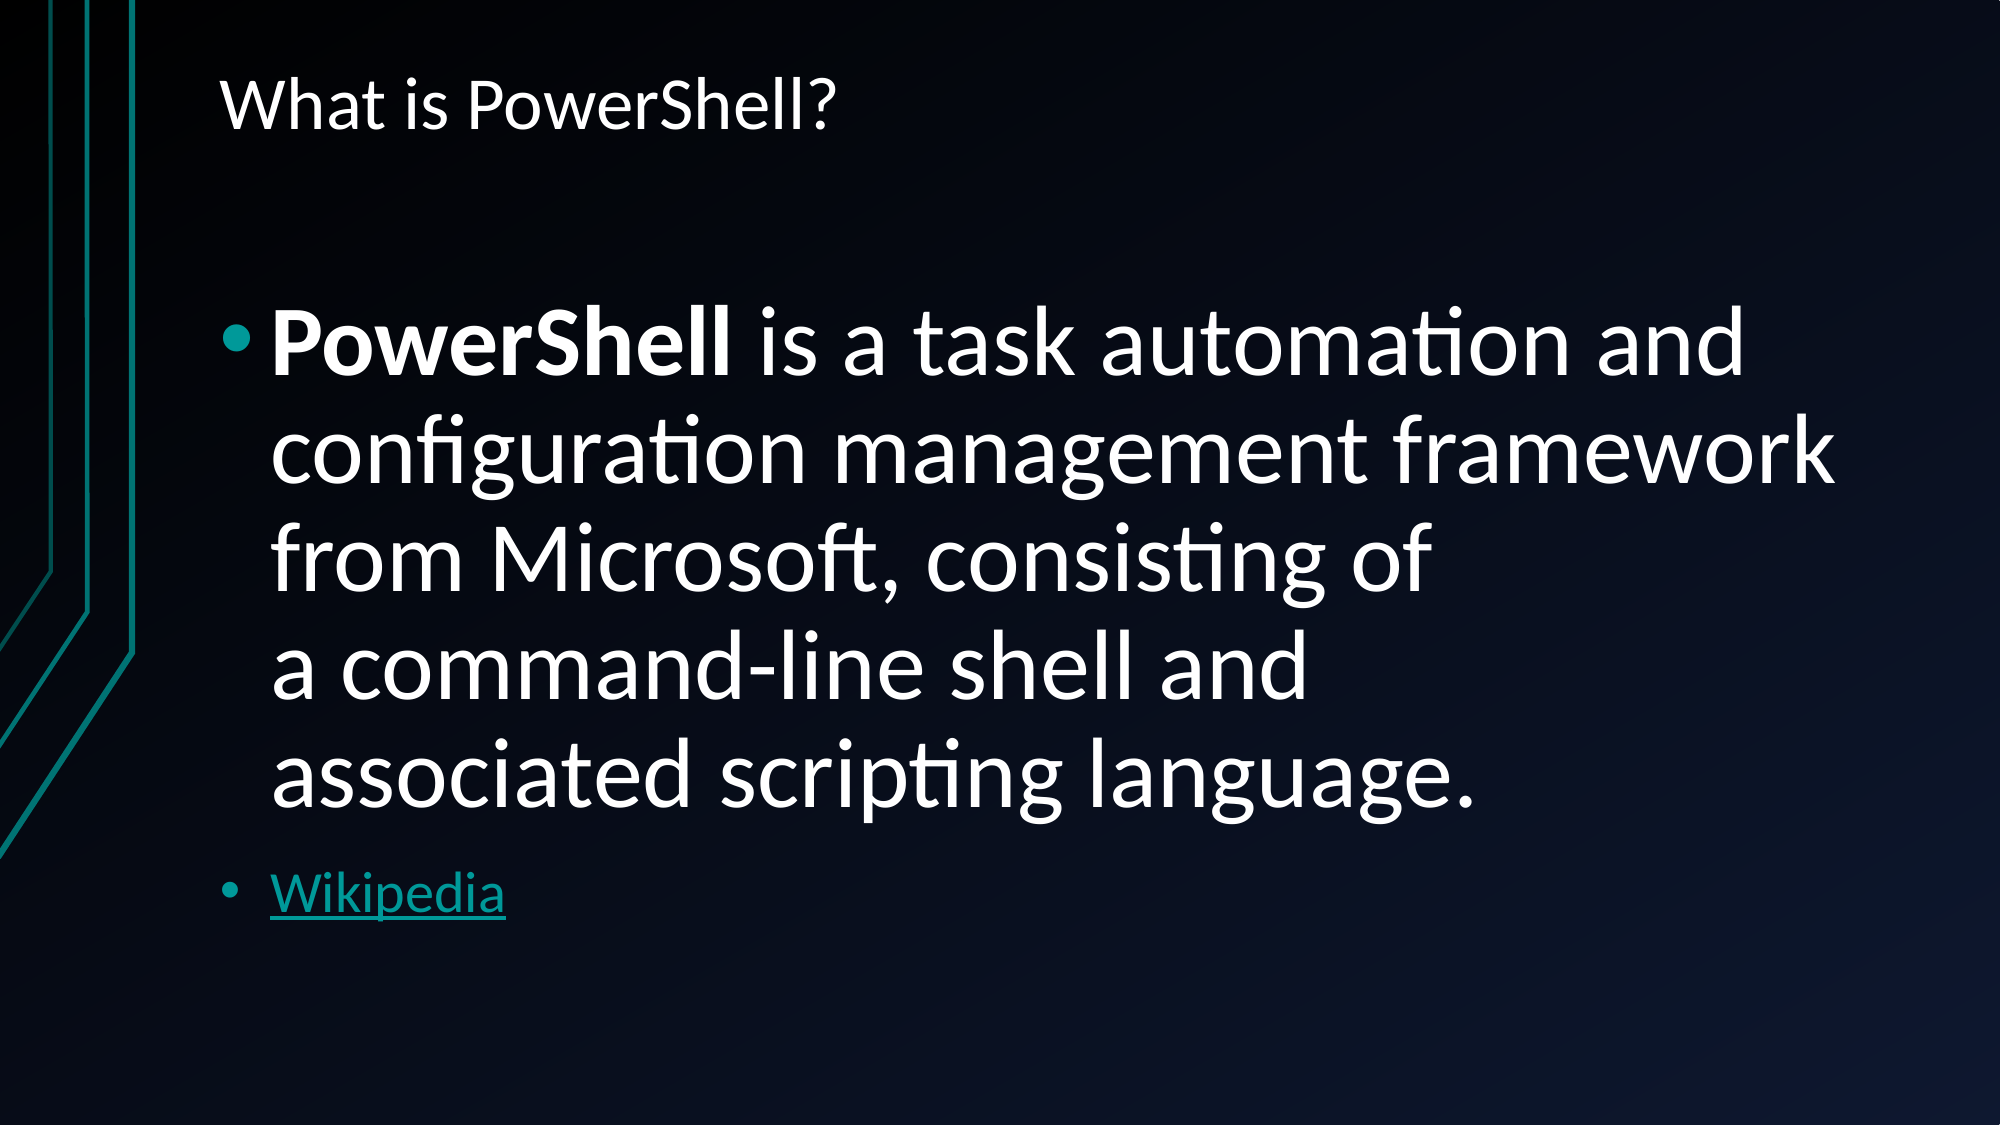

# What is PowerShell?
PowerShell is a task automation and configuration management framework from Microsoft, consisting of a command-line shell and associated scripting language.
Wikipedia